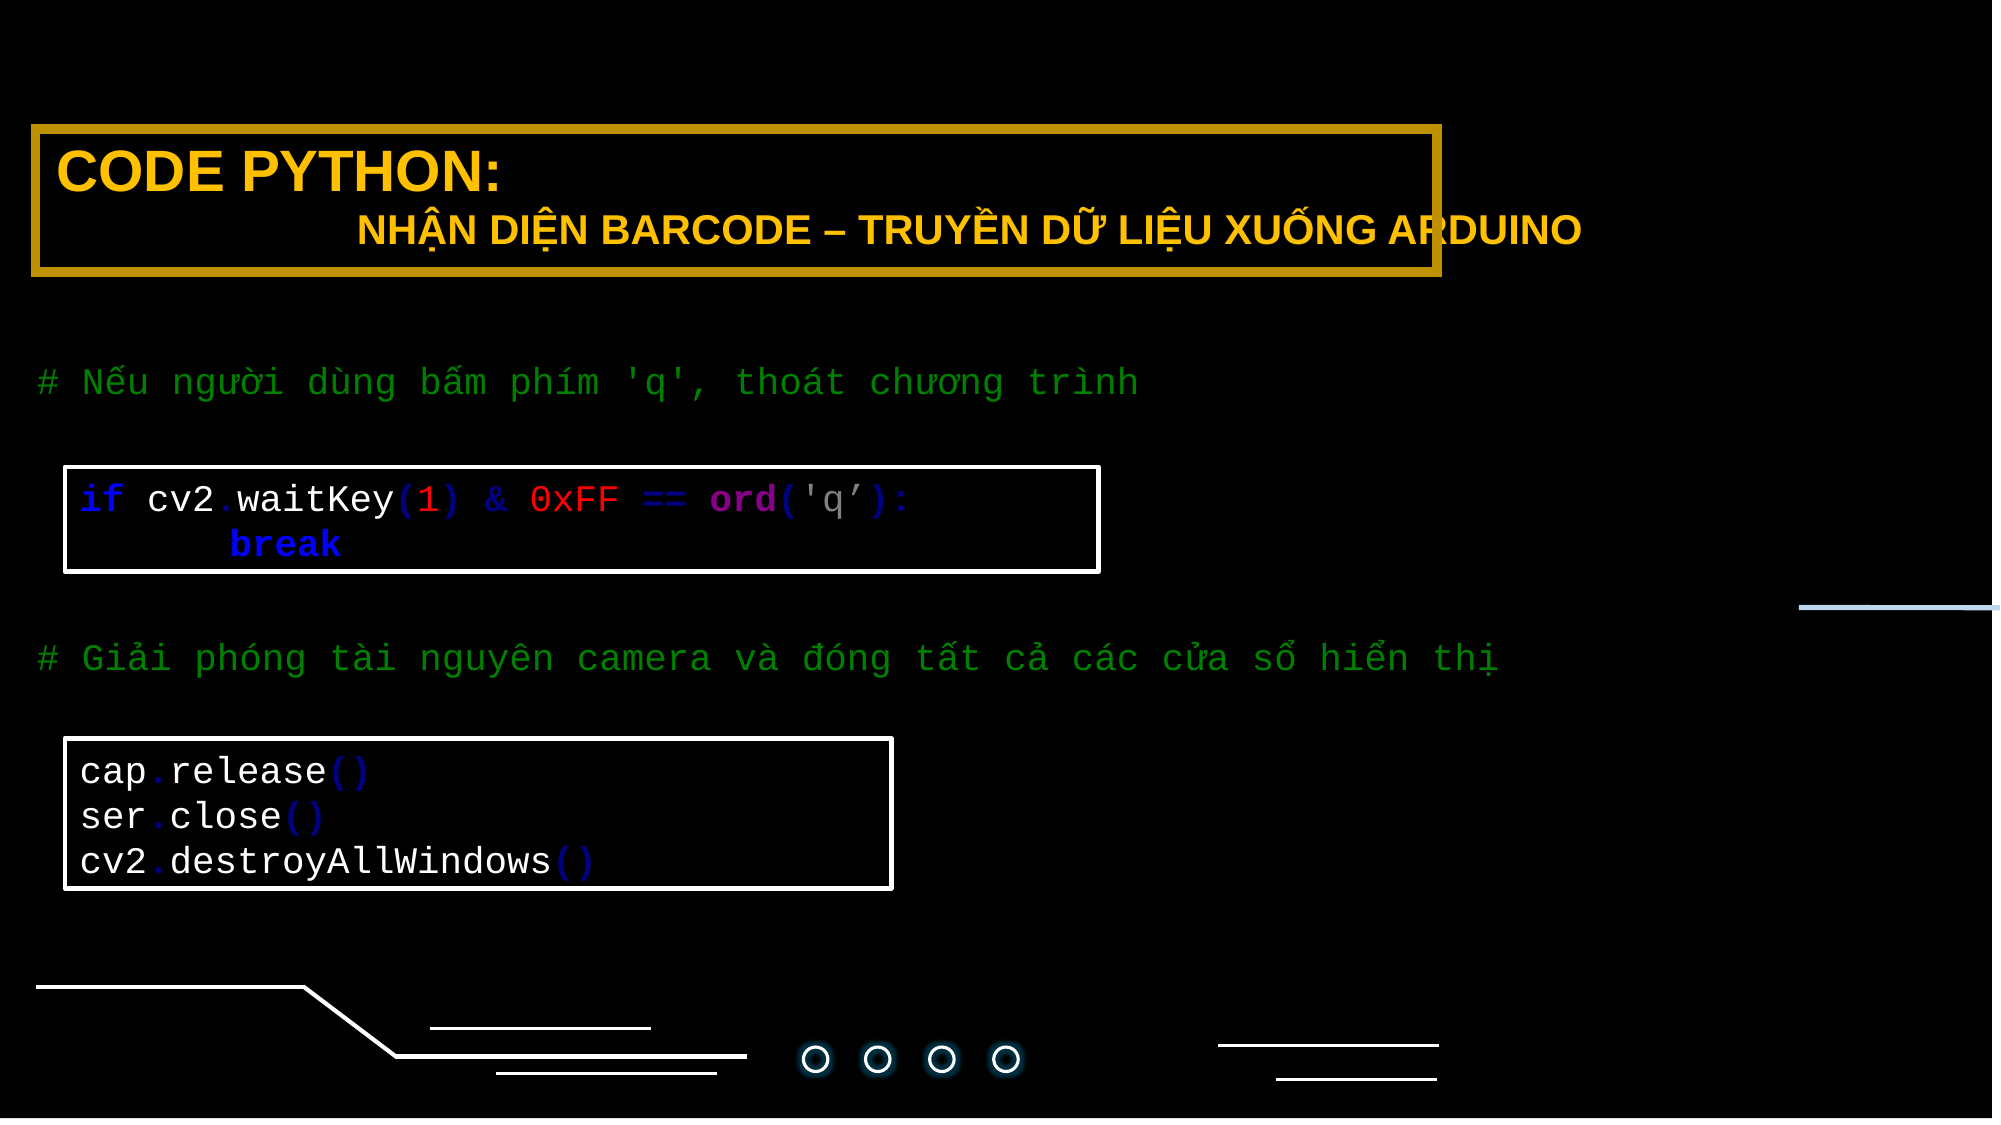

CODE PYTHON:
		NHẬN DIỆN BARCODE – TRUYỀN DỮ LIỆU XUỐNG ARDUINO

# Nếu người dùng bấm phím 'q', thoát chương trình
if cv2.waitKey(1) & 0xFF == ord('q’):
	break
# Giải phóng tài nguyên camera và đóng tất cả các cửa sổ hiển thị
cap.release()
ser.close()
cv2.destroyAllWindows()